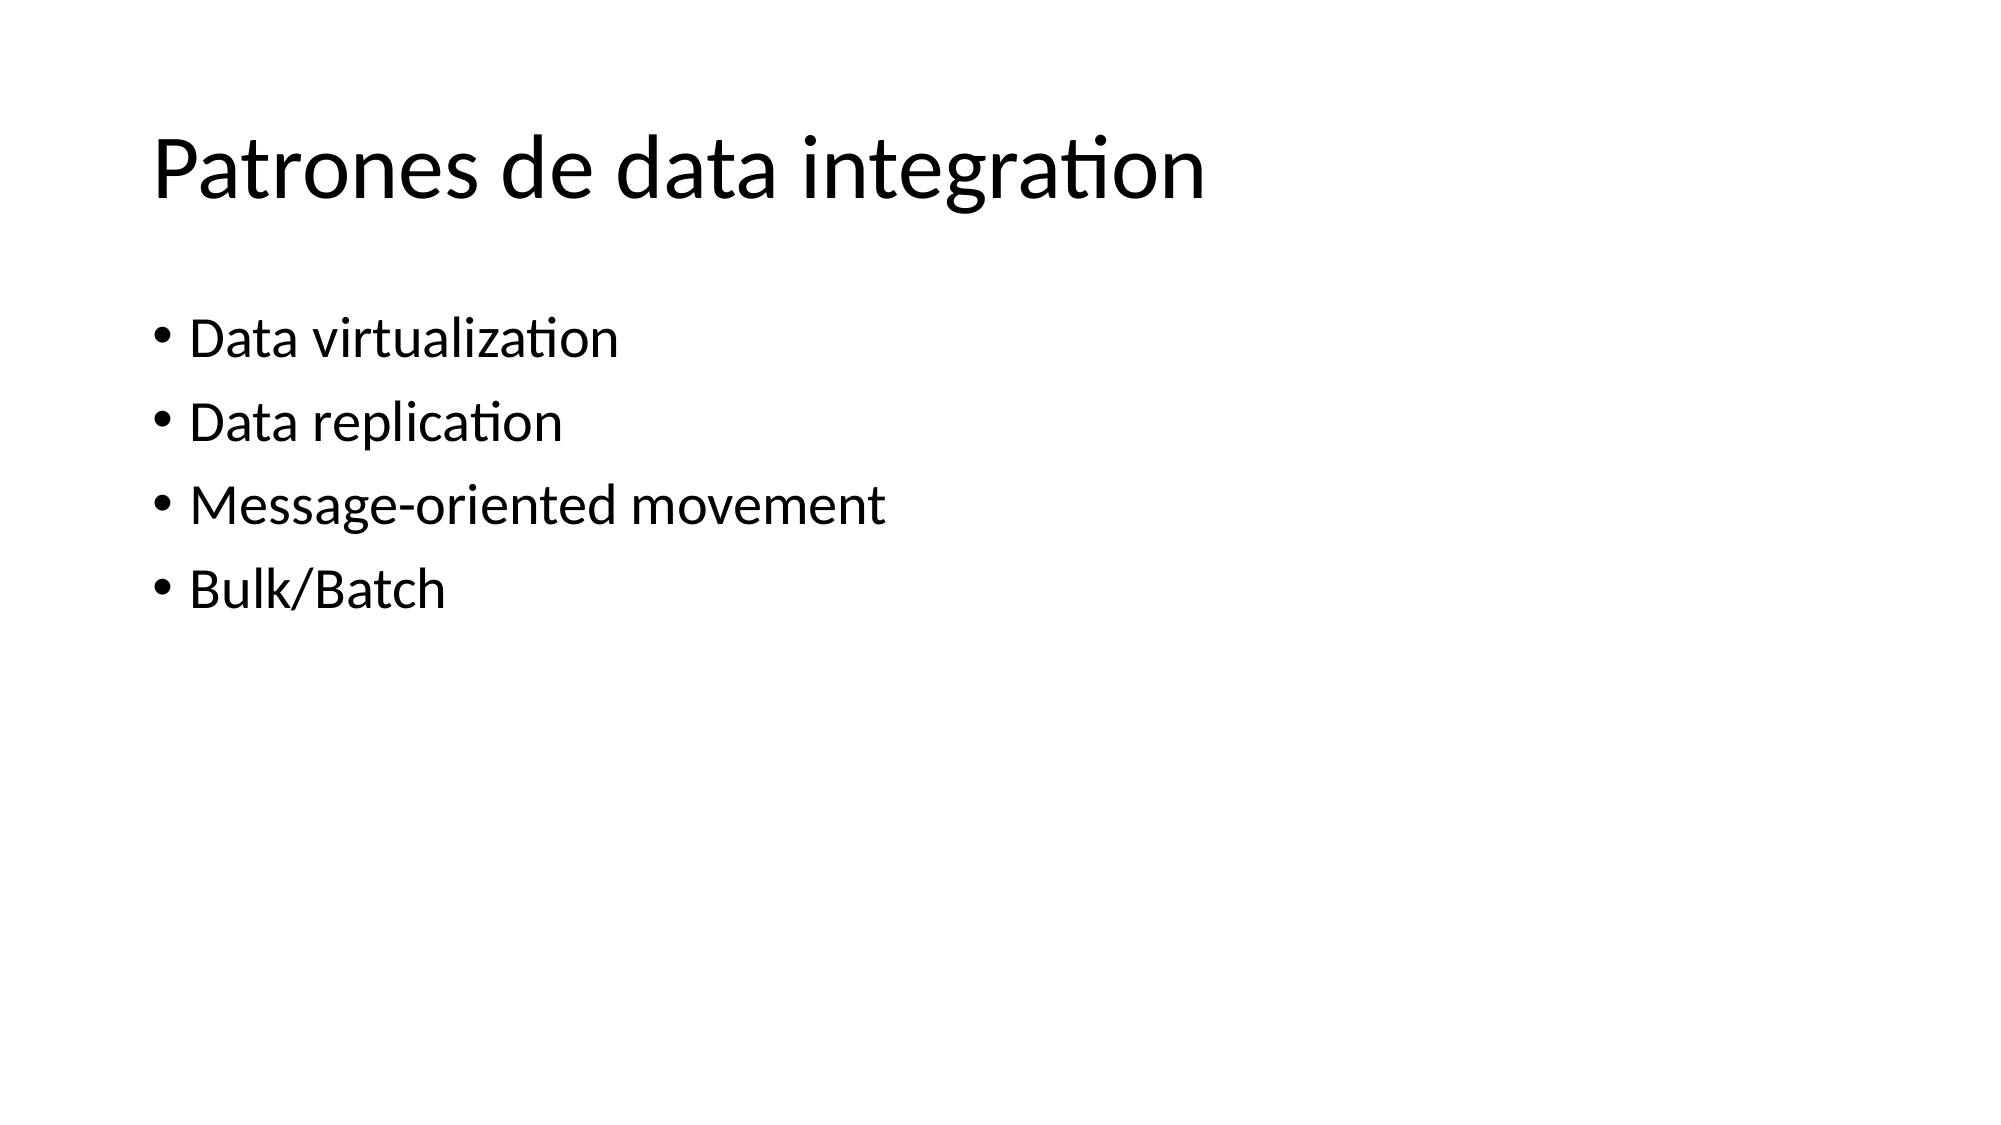

# Patrones de data integration
Data virtualization
Data replication
Message-oriented movement
Bulk/Batch